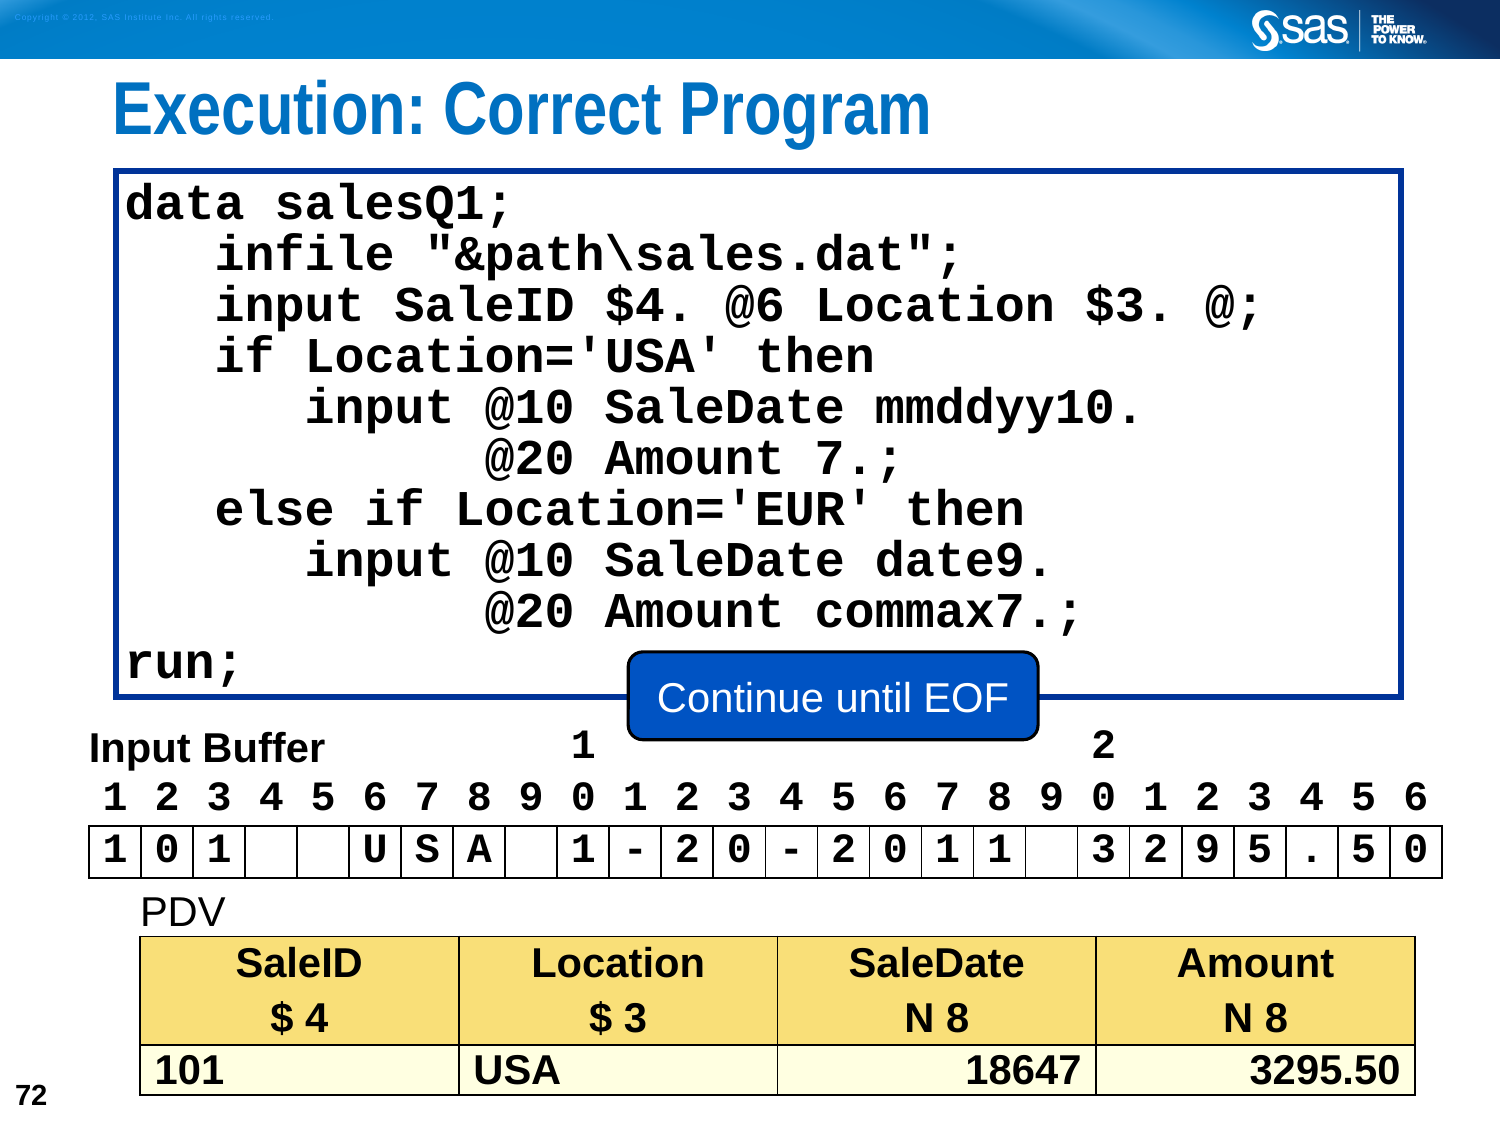

# Execution: Correct Program
data salesQ1;
   infile "&path\sales.dat";
   input SaleID $4. @6 Location $3. @;
   if Location='USA' then
      input @10 SaleDate mmddyy10.
            @20 Amount 7.;
   else if Location='EUR' then
      input @10 SaleDate date9.
            @20 Amount commax7.;
run;

Continue until EOF
| Input Buffer |  |  |  |  |  |  |  |  | 1 |  |  |  |  |  |  |  |  |  | 2 |  |  |  |  |  |  |
| --- | --- | --- | --- | --- | --- | --- | --- | --- | --- | --- | --- | --- | --- | --- | --- | --- | --- | --- | --- | --- | --- | --- | --- | --- | --- |
| 1 | 2 | 3 | 4 | 5 | 6 | 7 | 8 | 9 | 0 | 1 | 2 | 3 | 4 | 5 | 6 | 7 | 8 | 9 | 0 | 1 | 2 | 3 | 4 | 5 | 6 |
| 1 | 0 | 1 |  |  | U | S | A |  | 1 | - | 2 | 0 | - | 2 | 0 | 1 | 1 |  | 3 | 2 | 9 | 5 | . | 5 | 0 |
| PDV |  |  |  |
| --- | --- | --- | --- |
| SaleID $ 4 | Location $ 3 | SaleDate N 8 | Amount N 8 |
| 101 | USA | 18647 | 3295.50 |